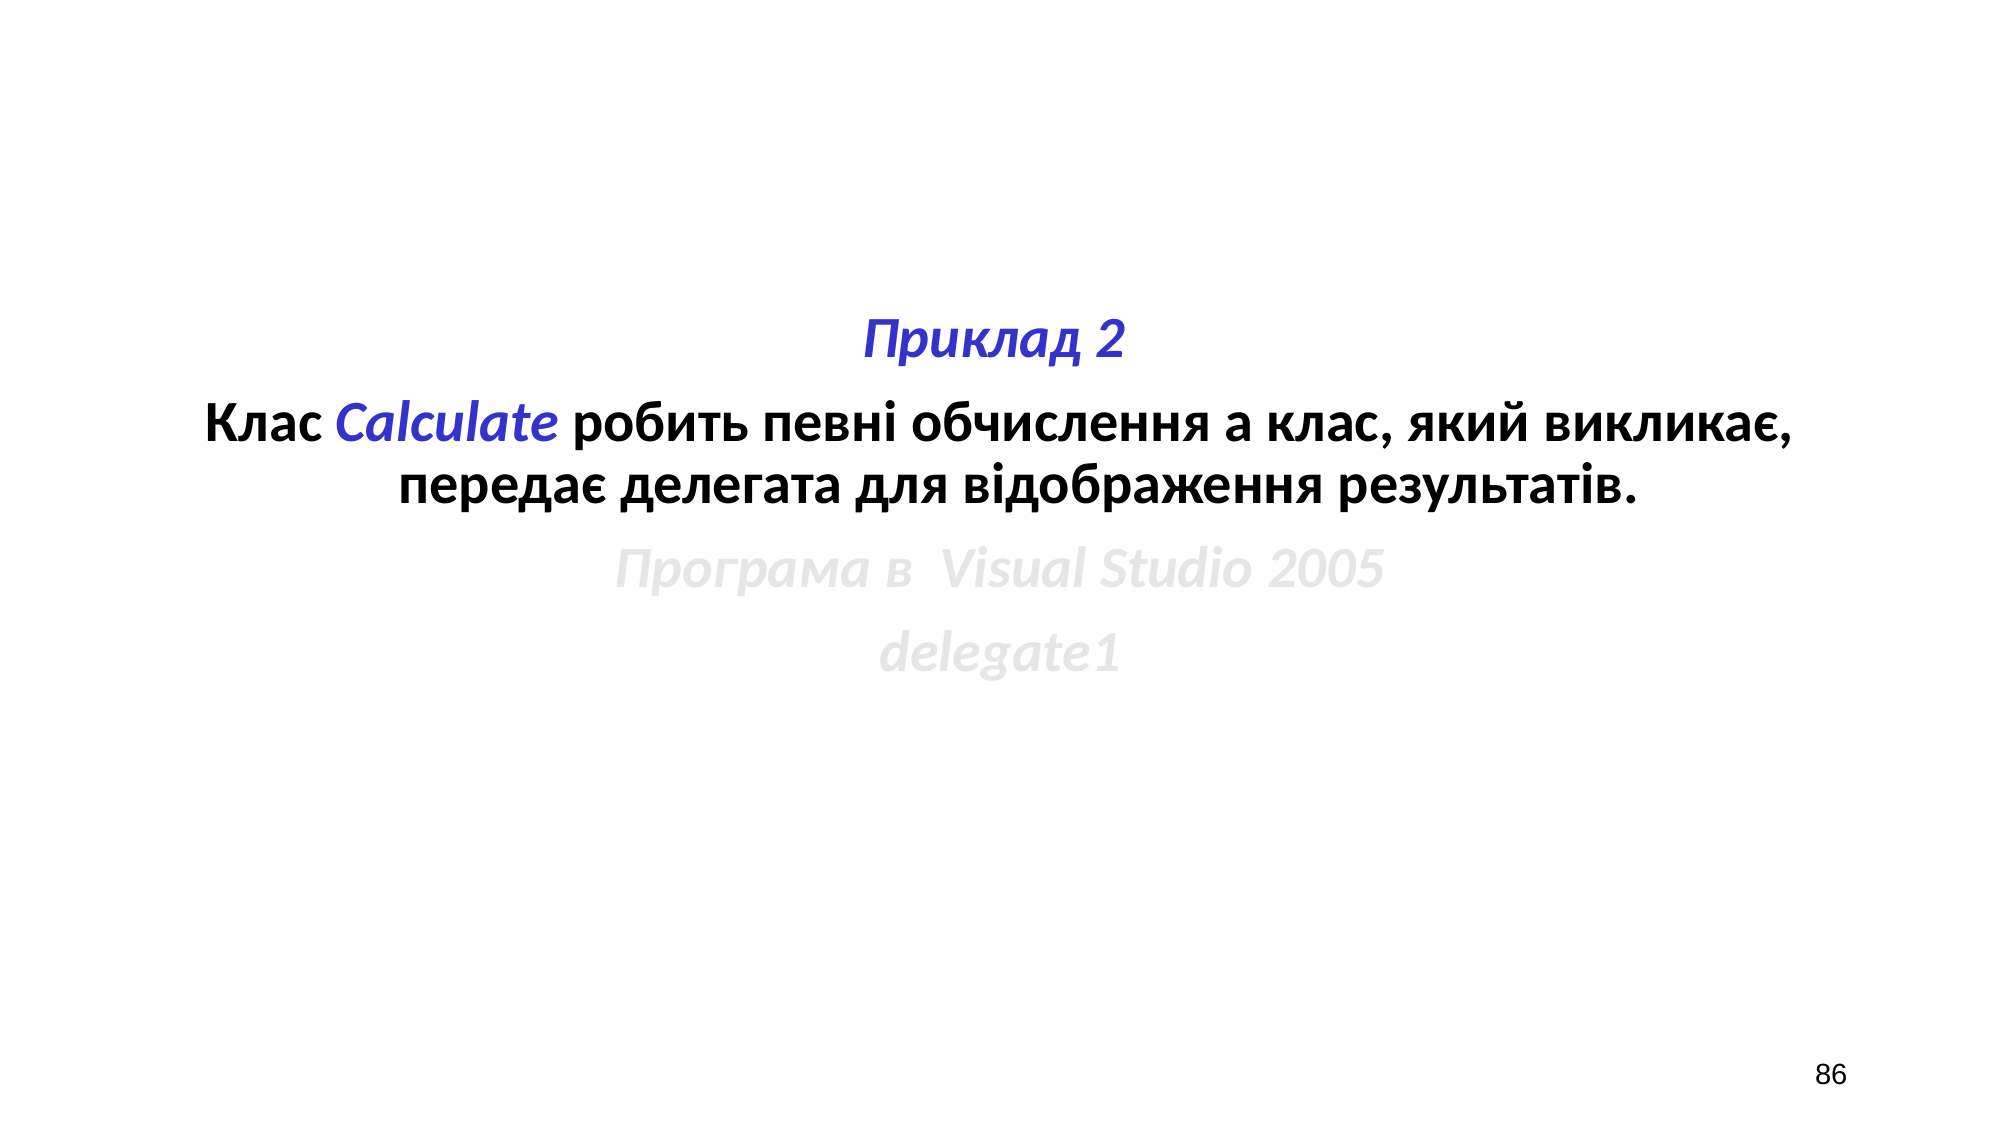

Приклад 2
Клас Calculate робить певні обчислення а клас, який викликає, передає делегата для відображення результатів.
Програма в  Visual Studio 2005
delegate1
86